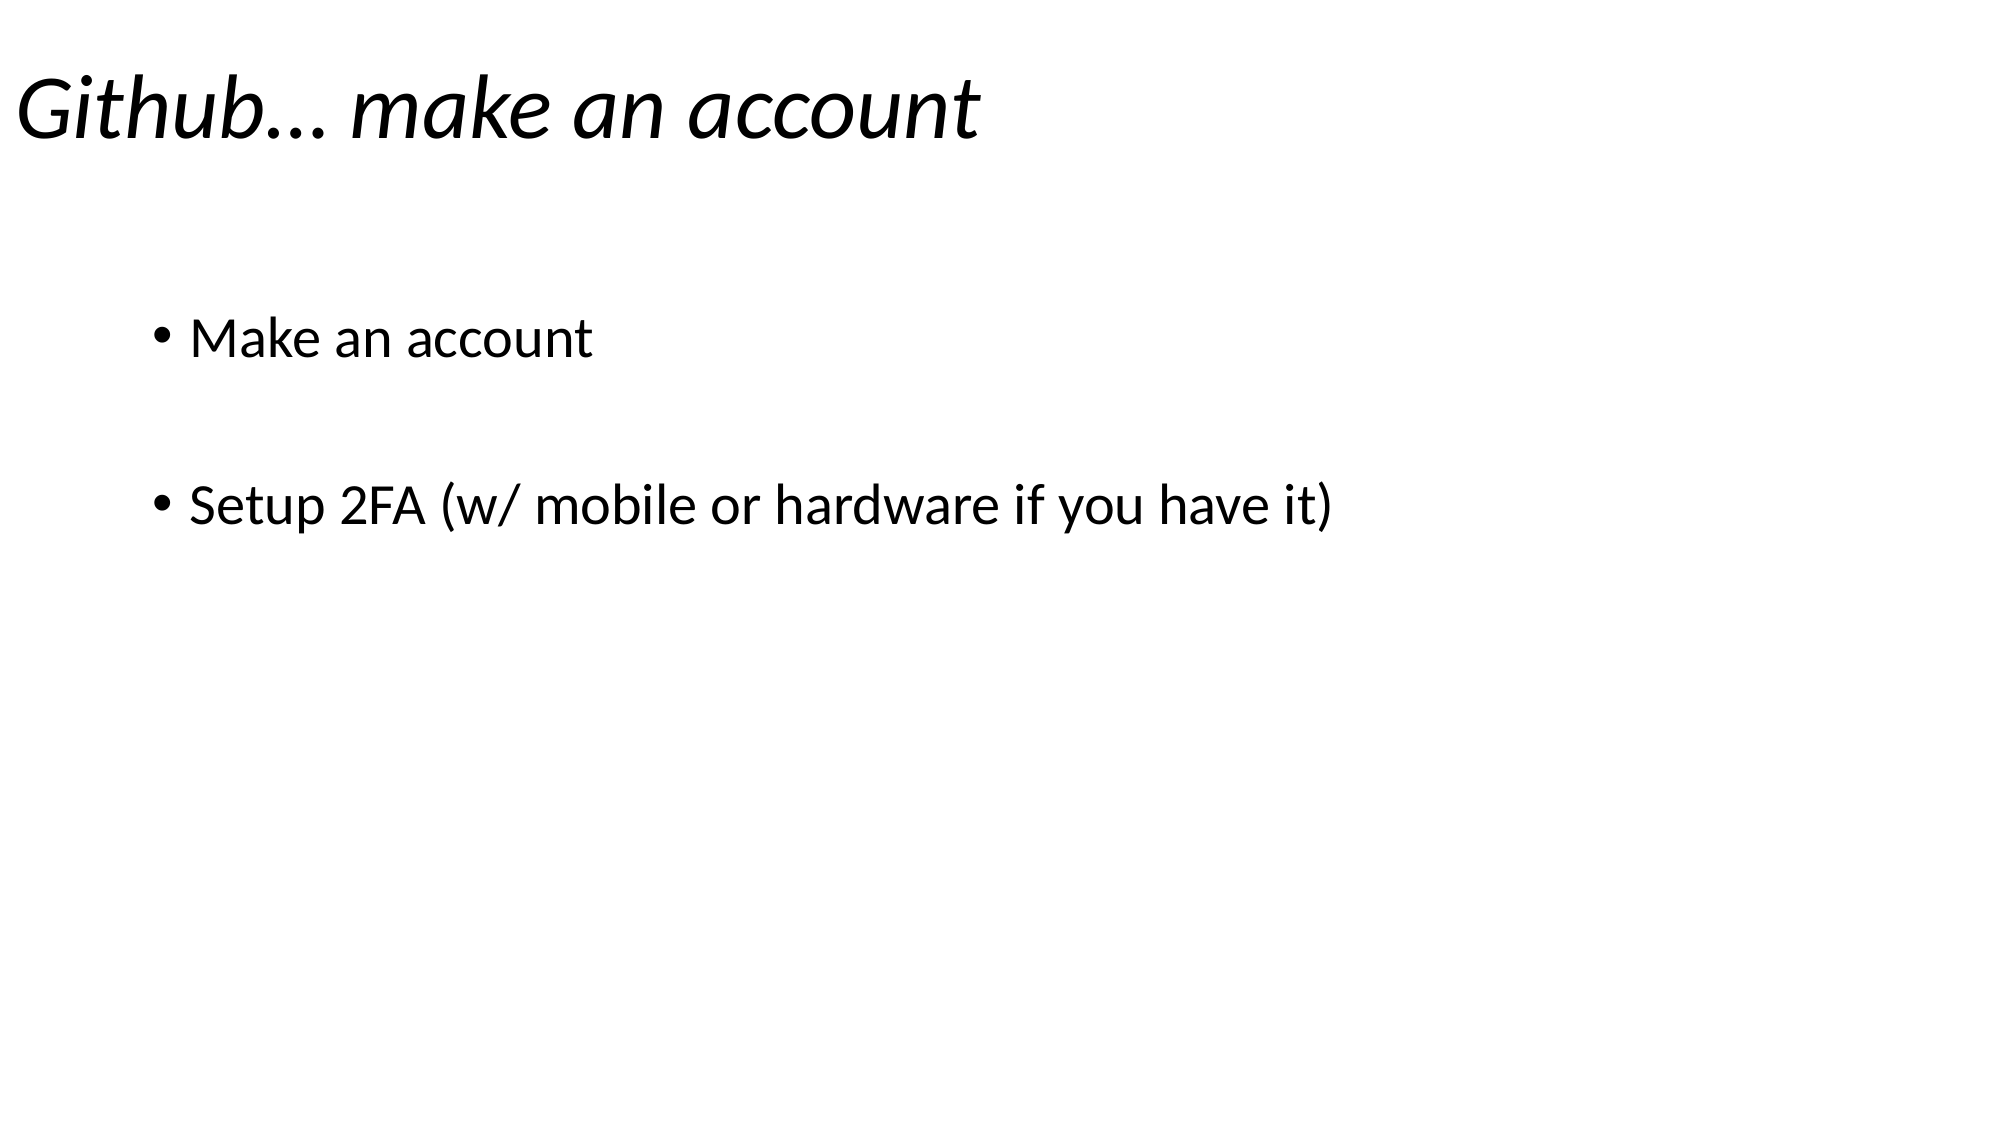

# Github… make an account
Make an account

Setup 2FA (w/ mobile or hardware if you have it)